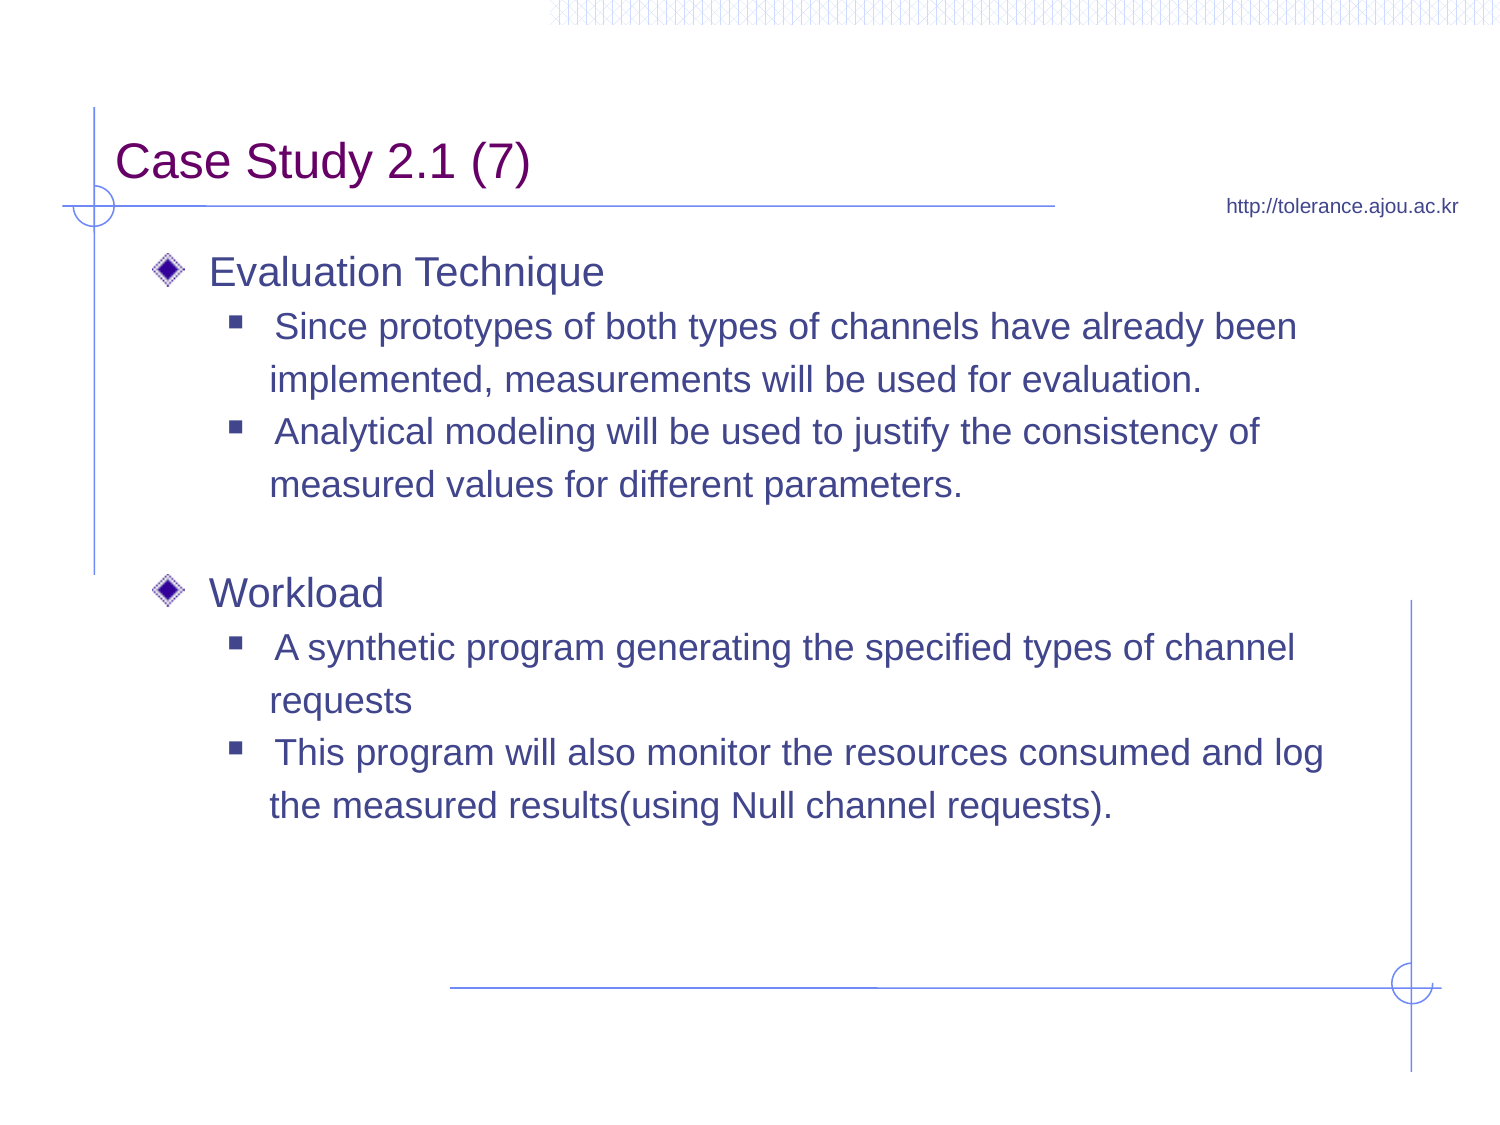

# Case Study 2.1 (7)
Evaluation Technique
Since prototypes of both types of channels have already been
    implemented, measurements will be used for evaluation.
Analytical modeling will be used to justify the consistency of
    measured values for different parameters.

Workload
A synthetic program generating the specified types of channel
    requests
This program will also monitor the resources consumed and log
    the measured results(using Null channel requests).